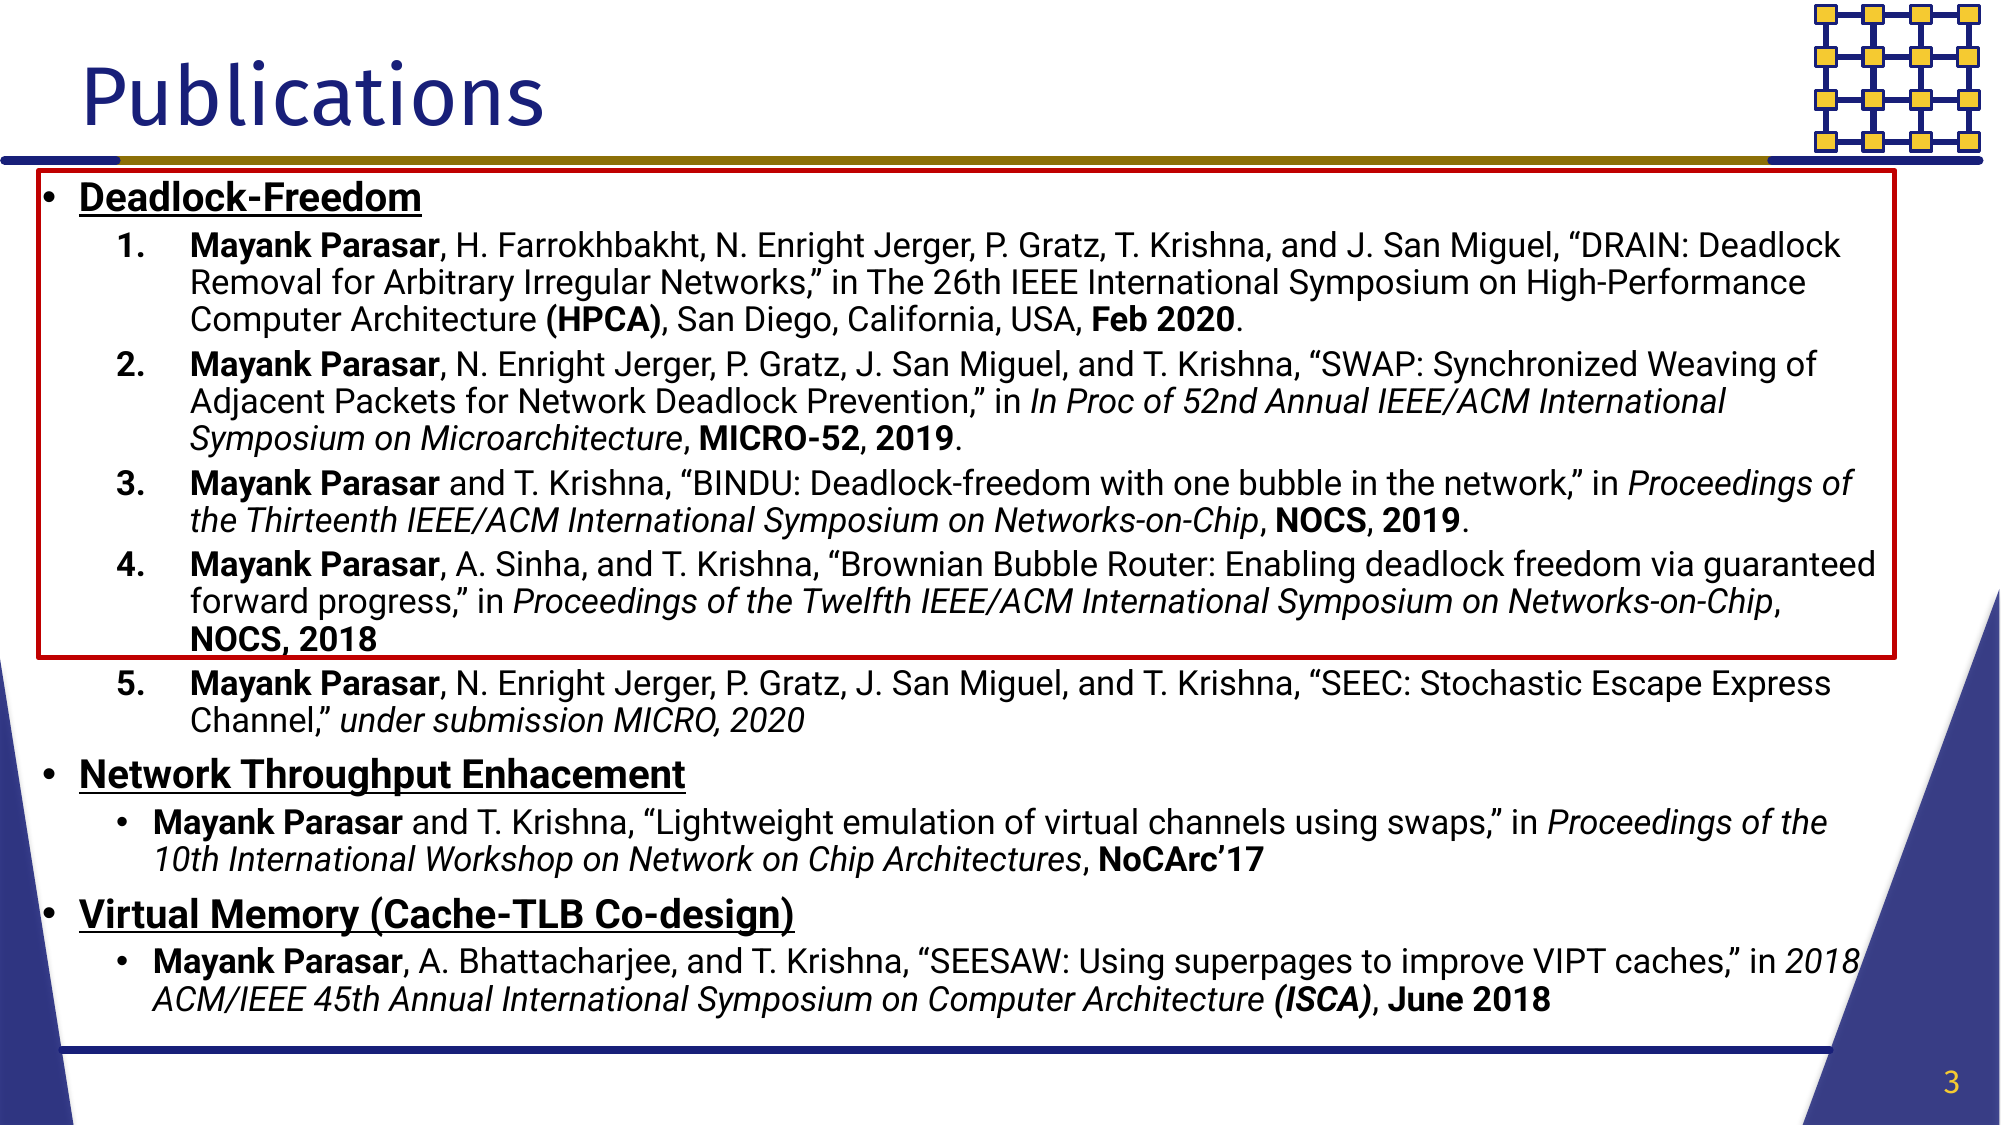

# Publications
Deadlock-Freedom
Mayank Parasar, H. Farrokhbakht, N. Enright Jerger, P. Gratz, T. Krishna, and J. San Miguel, “DRAIN: Deadlock Removal for Arbitrary Irregular Networks,” in The 26th IEEE International Symposium on High-Performance Computer Architecture (HPCA), San Diego, California, USA, Feb 2020.
Mayank Parasar, N. Enright Jerger, P. Gratz, J. San Miguel, and T. Krishna, “SWAP: Synchronized Weaving of Adjacent Packets for Network Deadlock Prevention,” in In Proc of 52nd Annual IEEE/ACM International Symposium on Microarchitecture, MICRO-52, 2019.
Mayank Parasar and T. Krishna, “BINDU: Deadlock-freedom with one bubble in the network,” in Proceedings of the Thirteenth IEEE/ACM International Symposium on Networks-on-Chip, NOCS, 2019.
Mayank Parasar, A. Sinha, and T. Krishna, “Brownian Bubble Router: Enabling deadlock freedom via guaranteed forward progress,” in Proceedings of the Twelfth IEEE/ACM International Symposium on Networks-on-Chip, NOCS, 2018
Mayank Parasar, N. Enright Jerger, P. Gratz, J. San Miguel, and T. Krishna, “SEEC: Stochastic Escape Express Channel,” under submission MICRO, 2020
Network Throughput Enhacement
Mayank Parasar and T. Krishna, “Lightweight emulation of virtual channels using swaps,” in Proceedings of the 10th International Workshop on Network on Chip Architectures, NoCArc’17
Virtual Memory (Cache-TLB Co-design)
Mayank Parasar, A. Bhattacharjee, and T. Krishna, “SEESAW: Using superpages to improve VIPT caches,” in 2018 ACM/IEEE 45th Annual International Symposium on Computer Architecture (ISCA), June 2018

3